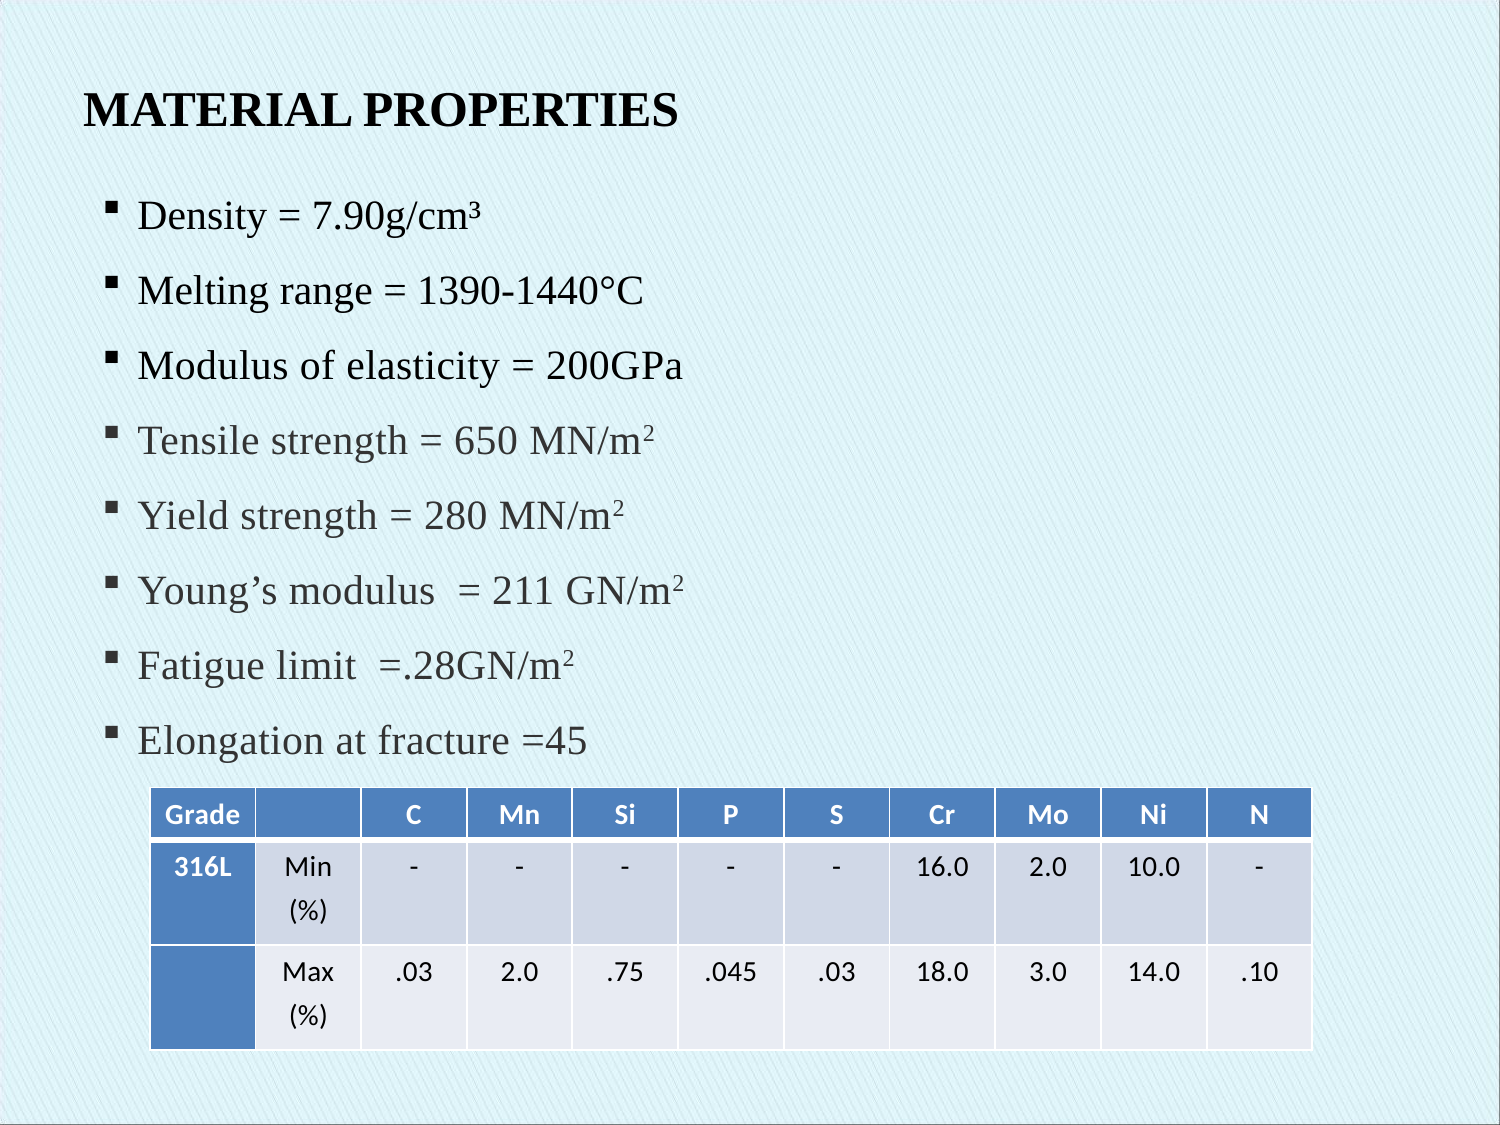

# MATERIAL PROPERTIES
Density = 7.90g/cm³
Melting range = 1390-1440°C
Modulus of elasticity = 200GPa
Tensile strength = 650 MN/m2
Yield strength = 280 MN/m2
Young’s modulus  = 211 GN/m2
Fatigue limit  =.28GN/m2
Elongation at fracture =45

| Grade |  | C | Mn | Si | P | S | Cr | Mo | Ni | N |
| --- | --- | --- | --- | --- | --- | --- | --- | --- | --- | --- |
| 316L | Min (%) | - | - | - | - | - | 16.0 | 2.0 | 10.0 | - |
|  | Max (%) | .03 | 2.0 | .75 | .045 | .03 | 18.0 | 3.0 | 14.0 | .10 |